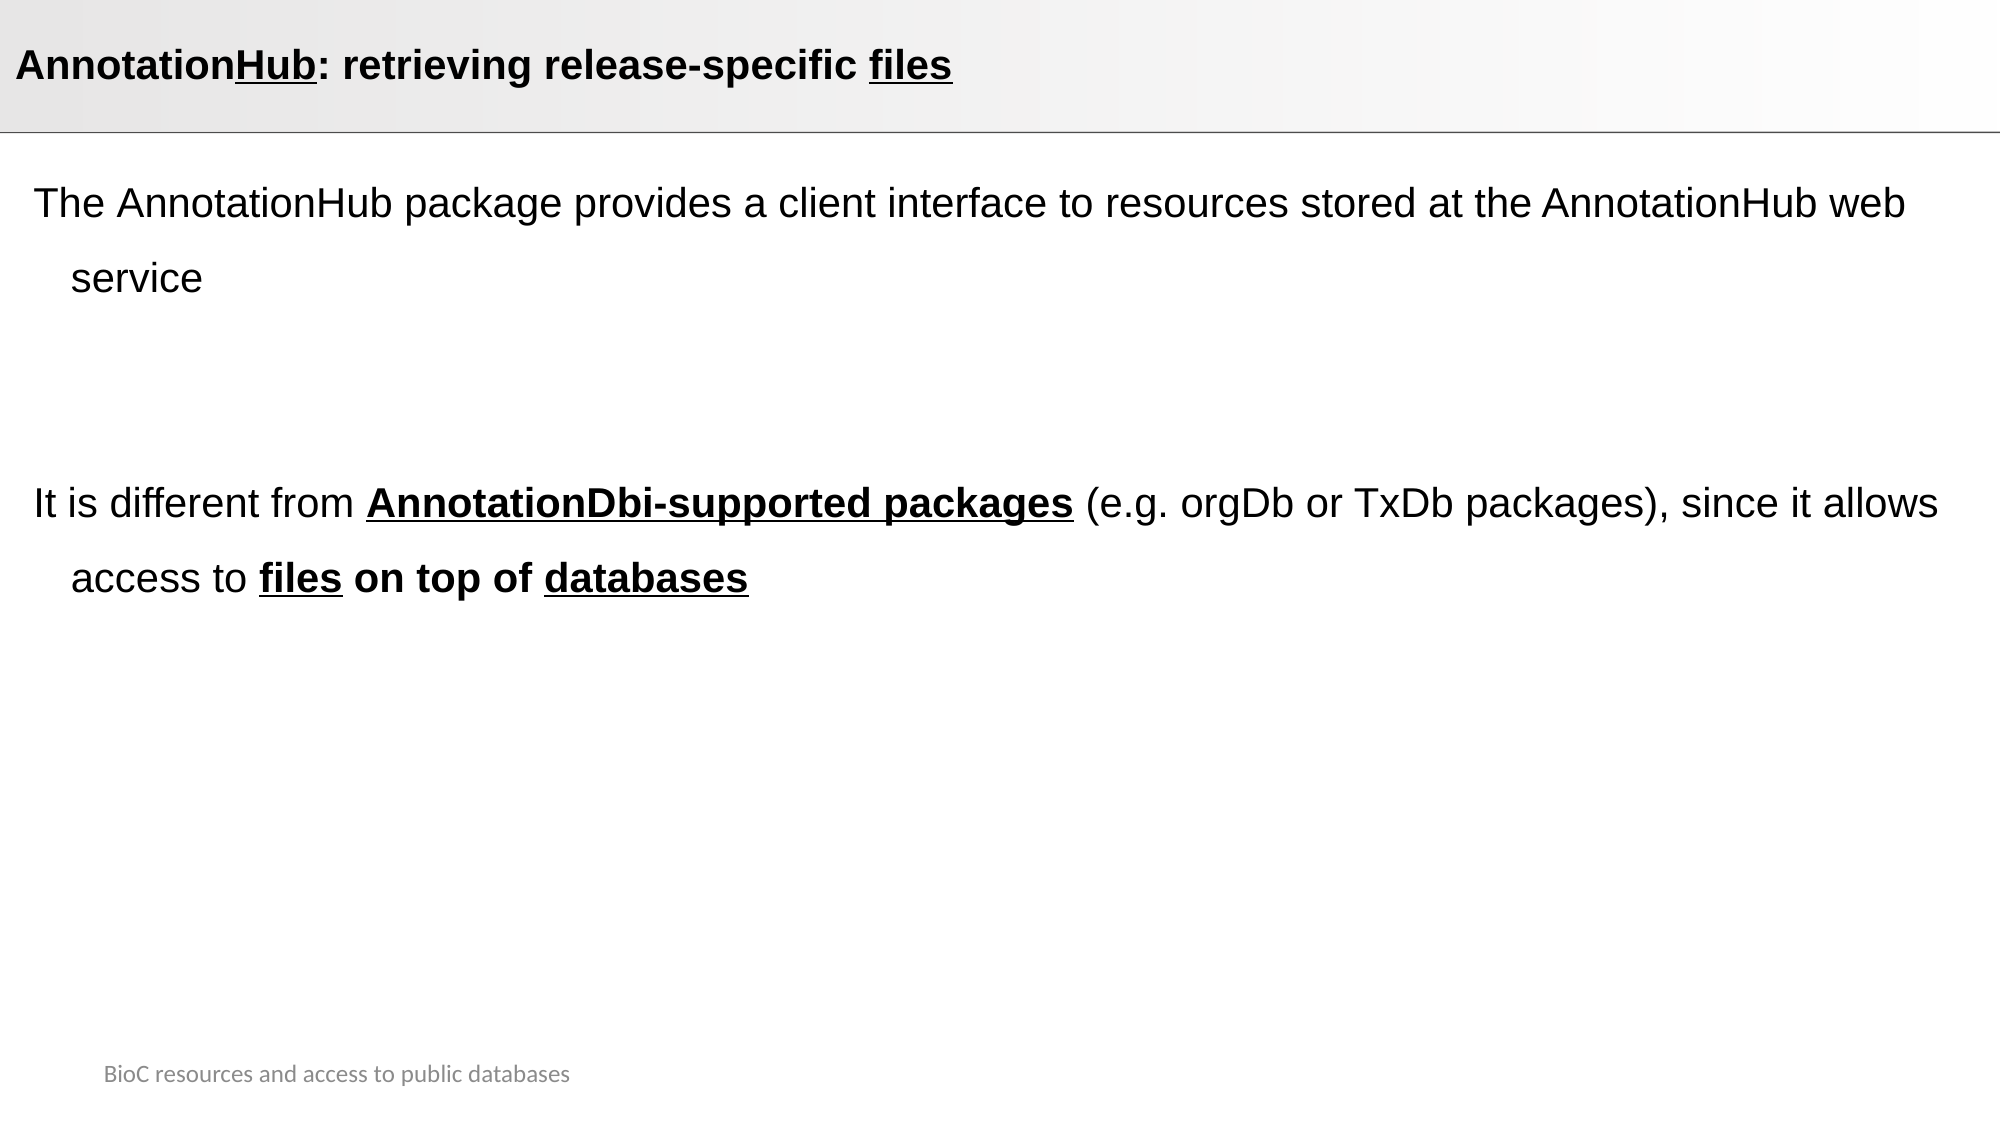

# AnnotationHub: retrieving release-specific files
The AnnotationHub package provides a client interface to resources stored at the AnnotationHub web service

It is different from AnnotationDbi-supported packages (e.g. orgDb or TxDb packages), since it allows access to files on top of databases
BioC resources and access to public databases